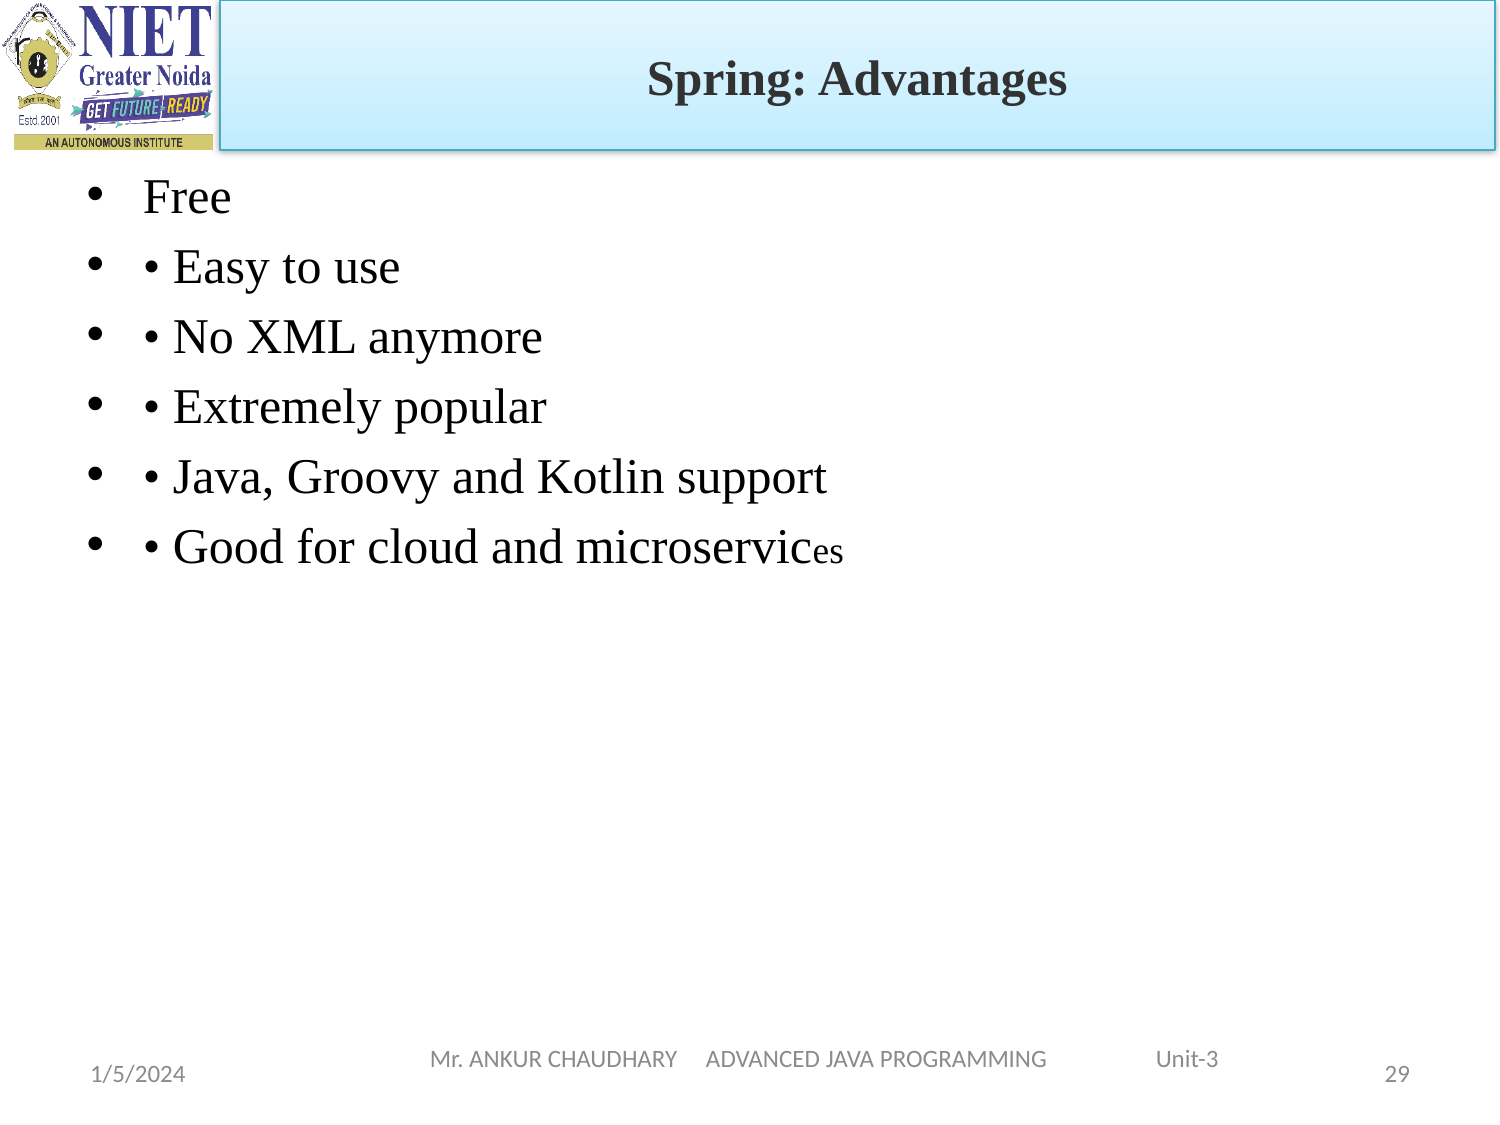

Spring: Advantages
Free
• Easy to use
• No XML anymore
• Extremely popular
• Java, Groovy and Kotlin support
• Good for cloud and microservices
1/5/2024
Mr. ANKUR CHAUDHARY     ADVANCED JAVA PROGRAMMING                   Unit-3
29